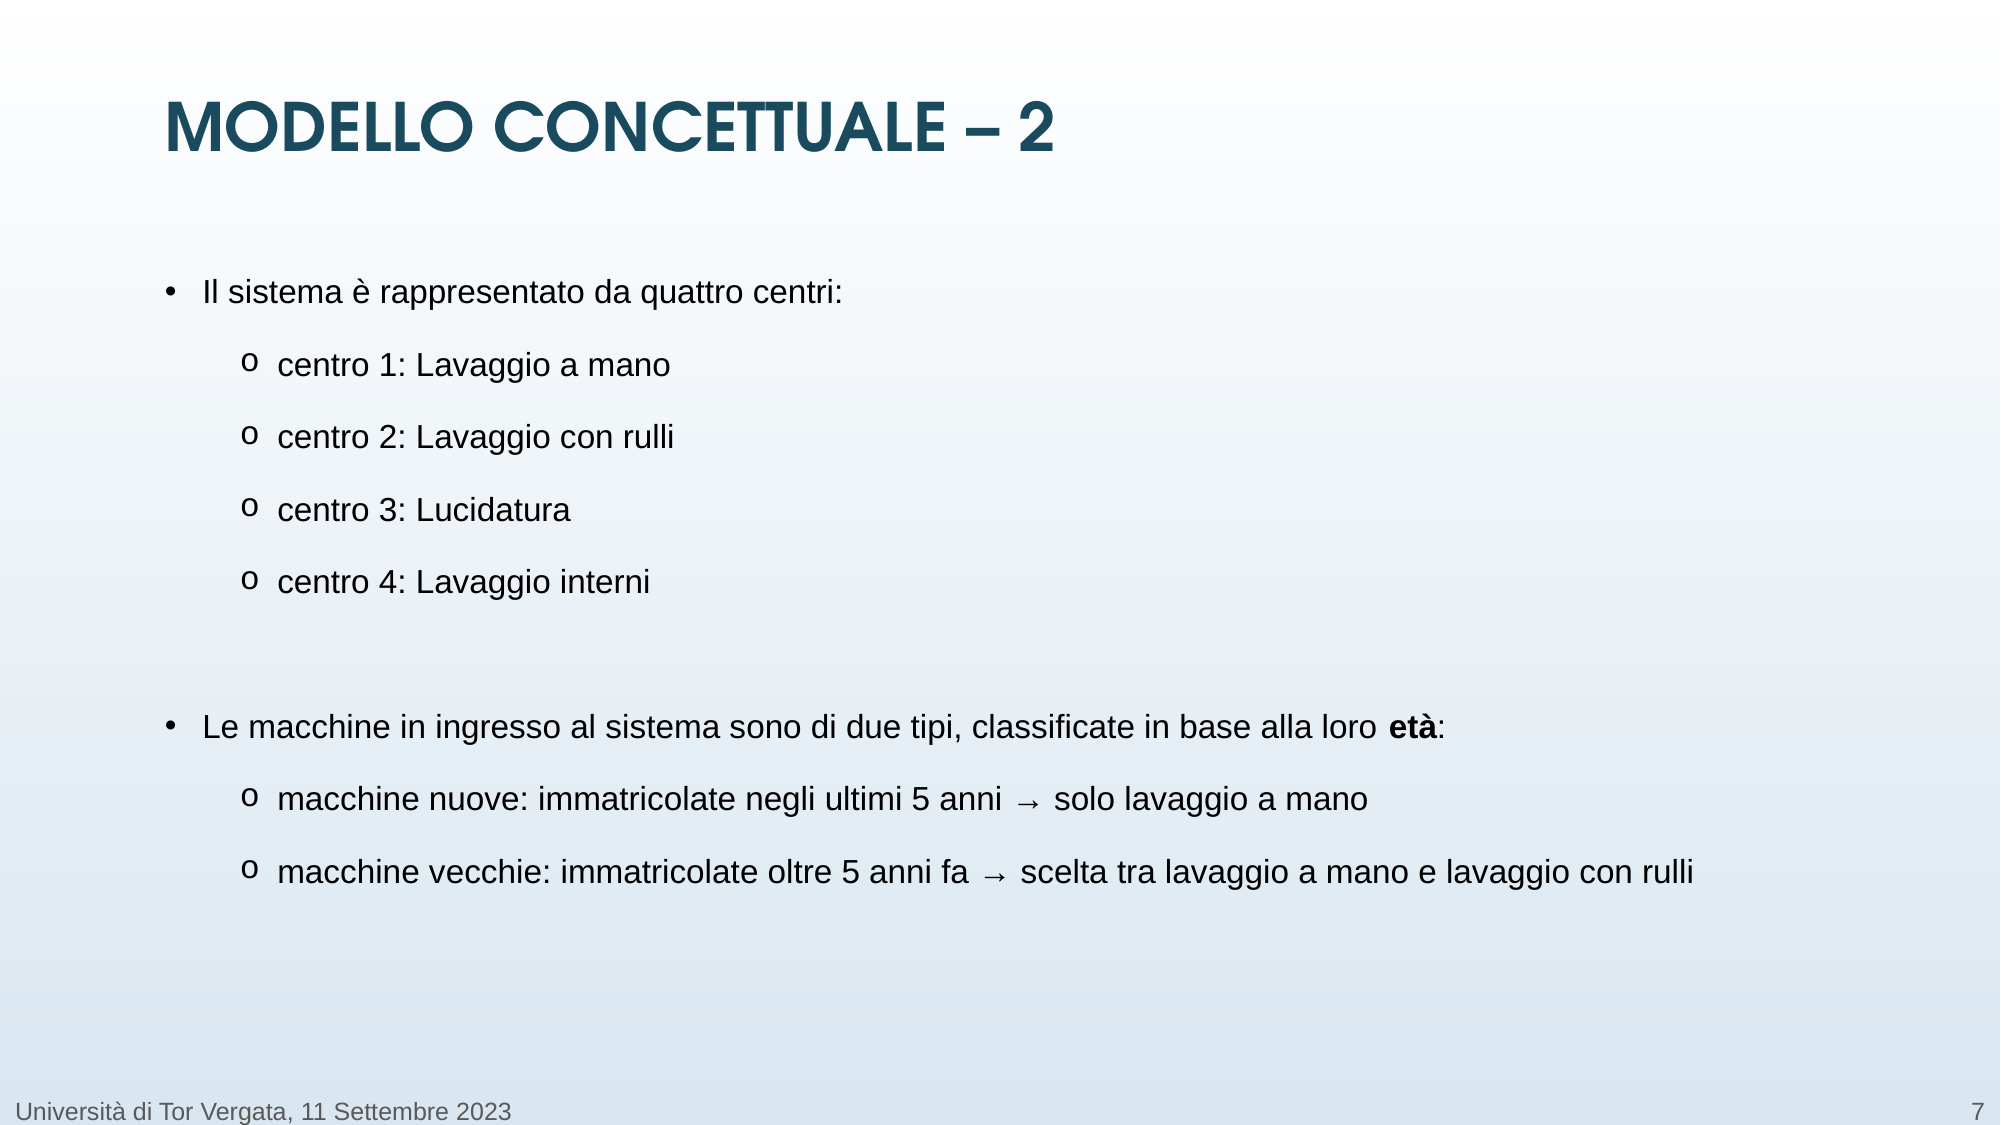

# Modello concettuale – 2
Il sistema è rappresentato da quattro centri:
centro 1: Lavaggio a mano
centro 2: Lavaggio con rulli
centro 3: Lucidatura
centro 4: Lavaggio interni

Le macchine in ingresso al sistema sono di due tipi, classificate in base alla loro età:
macchine nuove: immatricolate negli ultimi 5 anni → solo lavaggio a mano
macchine vecchie: immatricolate oltre 5 anni fa → scelta tra lavaggio a mano e lavaggio con rulli

Università di Tor Vergata, 11 Settembre 2023
7